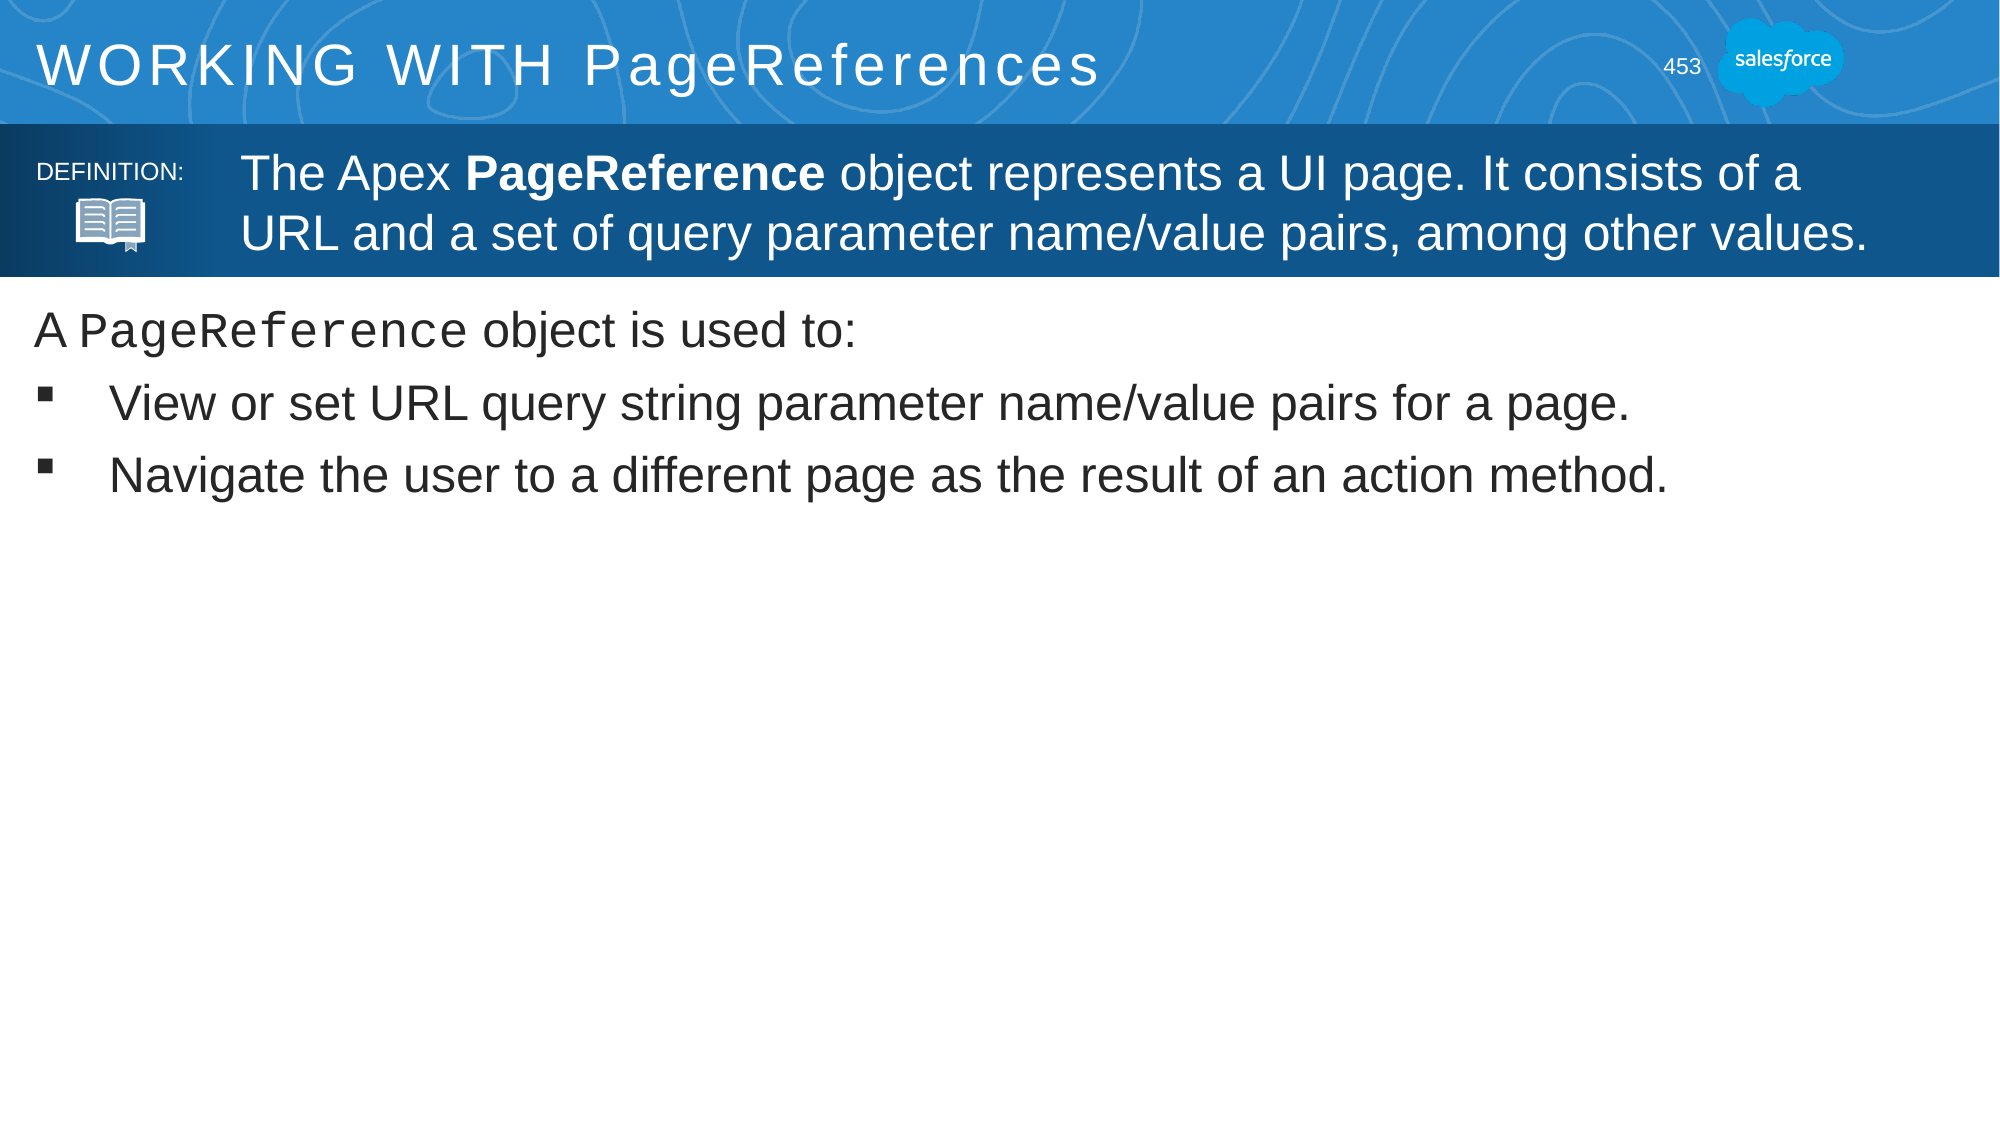

# Working with PageReferences
453
The Apex PageReference object represents a UI page. It consists of a
URL and a set of query parameter name/value pairs, among other values.
DEFINITION:

A PageReference object is used to:
View or set URL query string parameter name/value pairs for a page.
Navigate the user to a different page as the result of an action method.